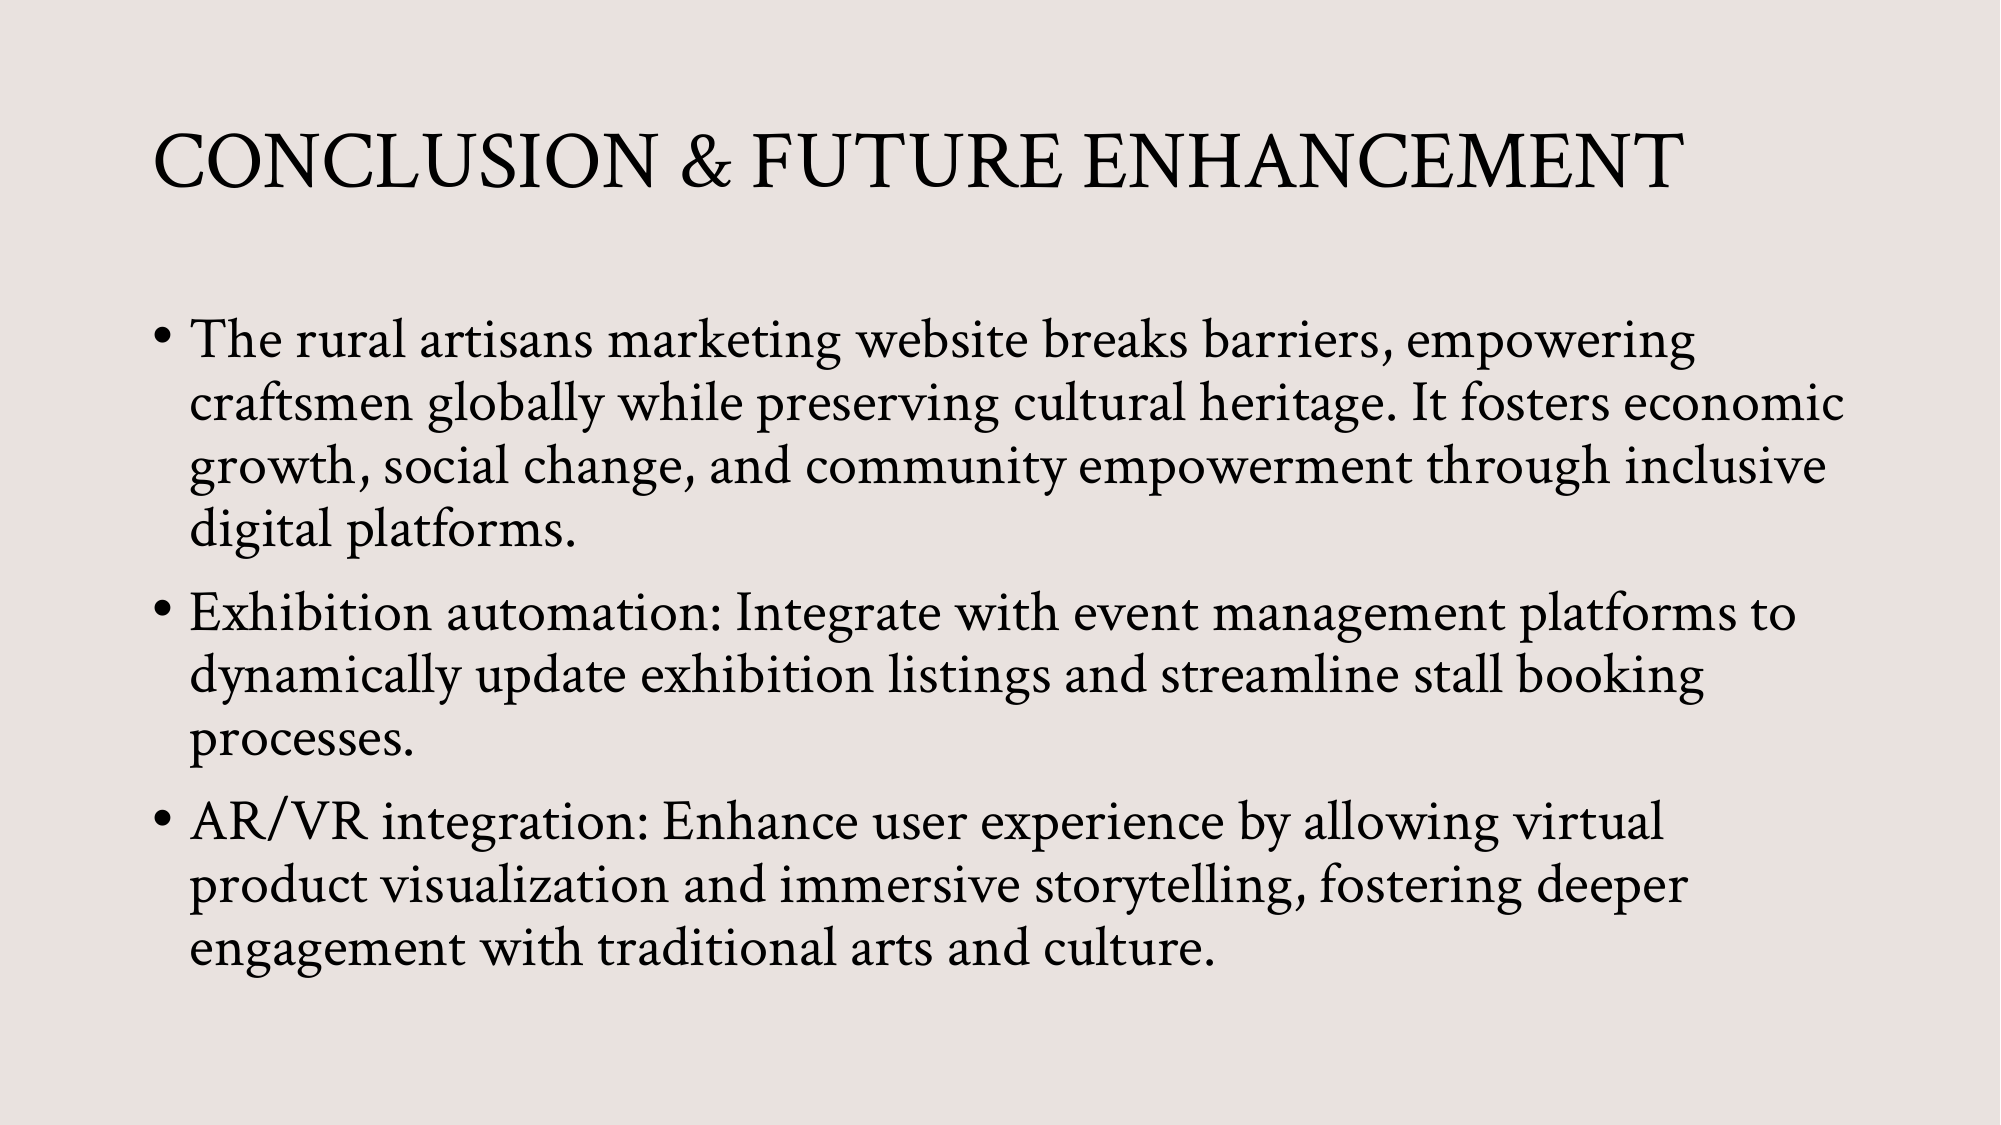

# CONCLUSION & FUTURE ENHANCEMENT
The rural artisans marketing website breaks barriers, empowering craftsmen globally while preserving cultural heritage. It fosters economic growth, social change, and community empowerment through inclusive digital platforms.
Exhibition automation: Integrate with event management platforms to dynamically update exhibition listings and streamline stall booking processes.
AR/VR integration: Enhance user experience by allowing virtual product visualization and immersive storytelling, fostering deeper engagement with traditional arts and culture.